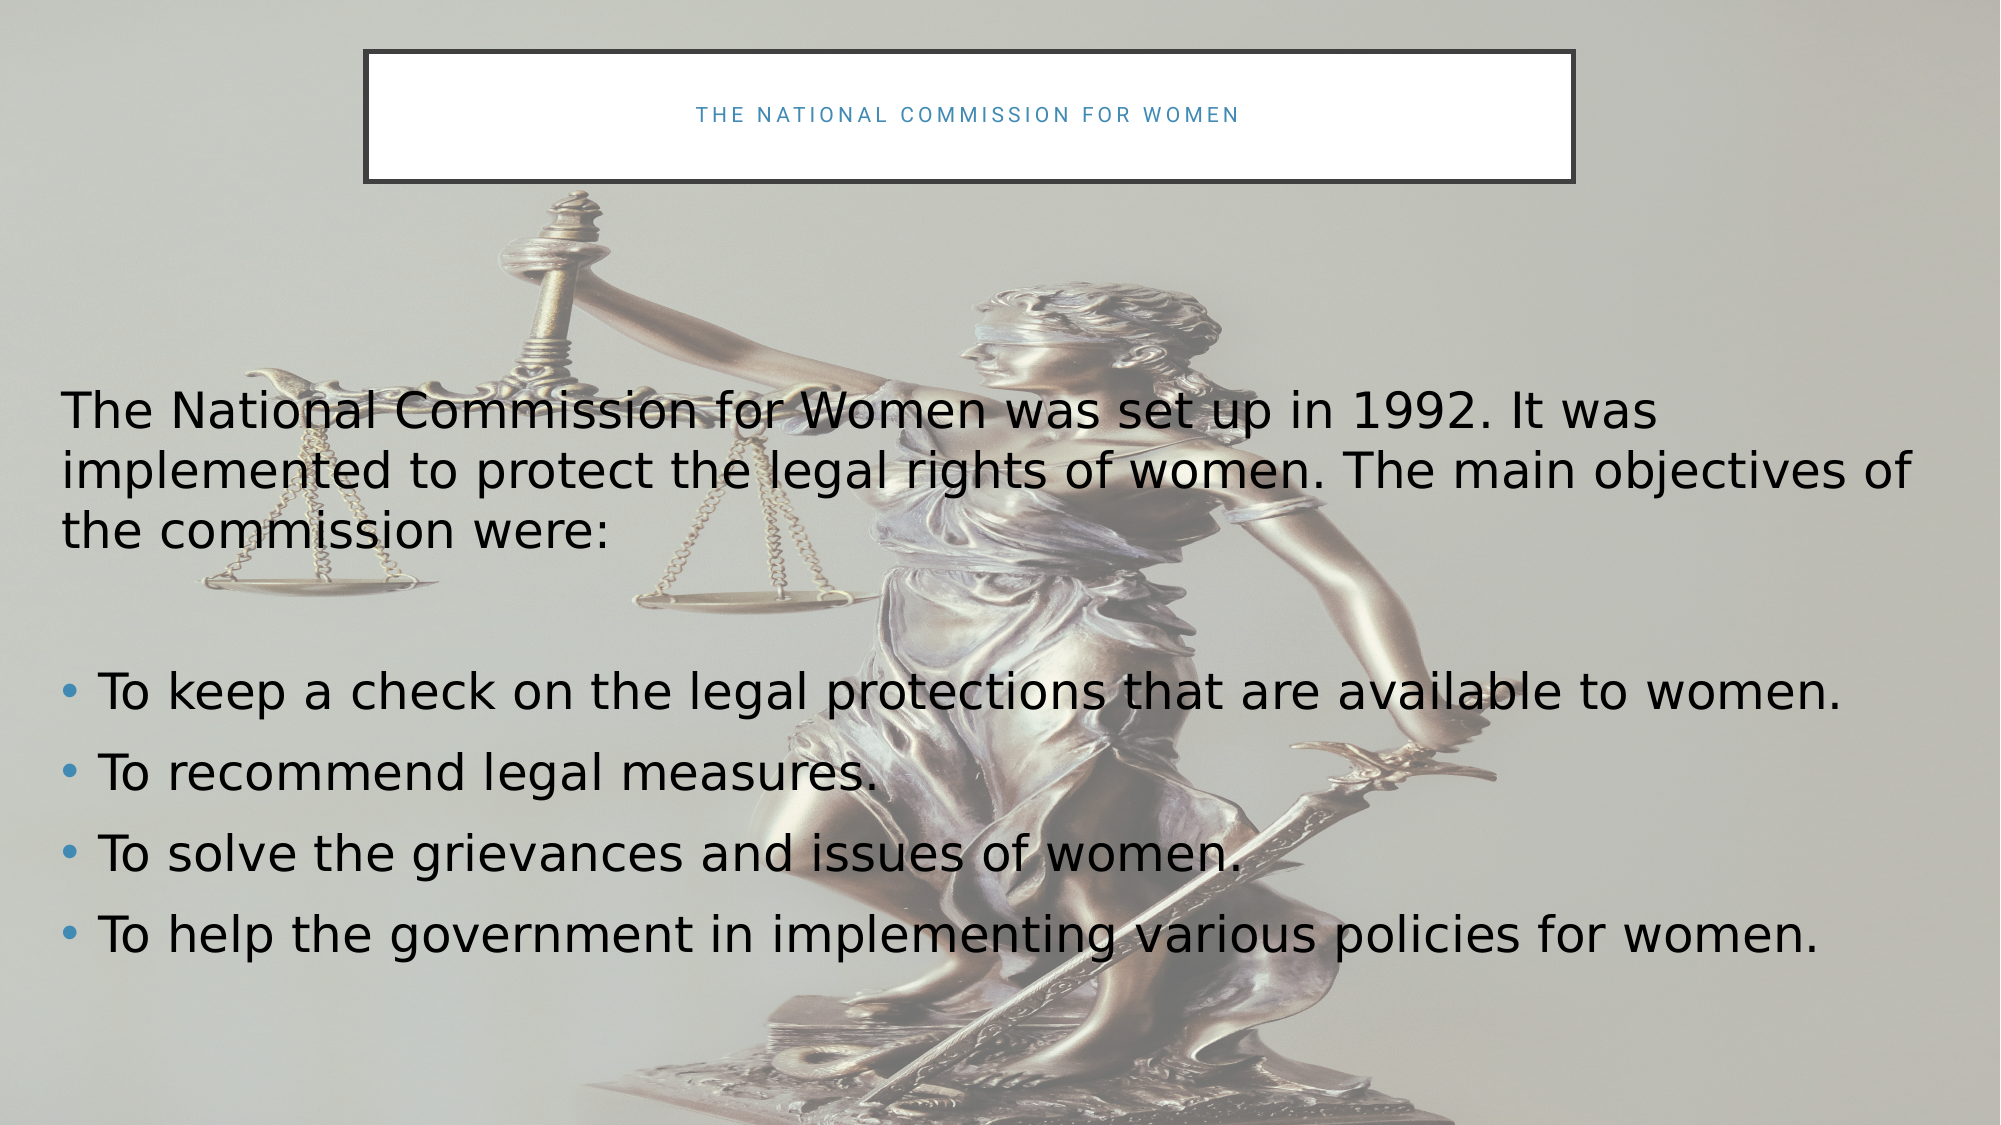

# The National Commission for Women
The National Commission for Women was set up in 1992. It was implemented to protect the legal rights of women. The main objectives of the commission were:

To keep a check on the legal protections that are available to women.
To recommend legal measures.
To solve the grievances and issues of women.
To help the government in implementing various policies for women.